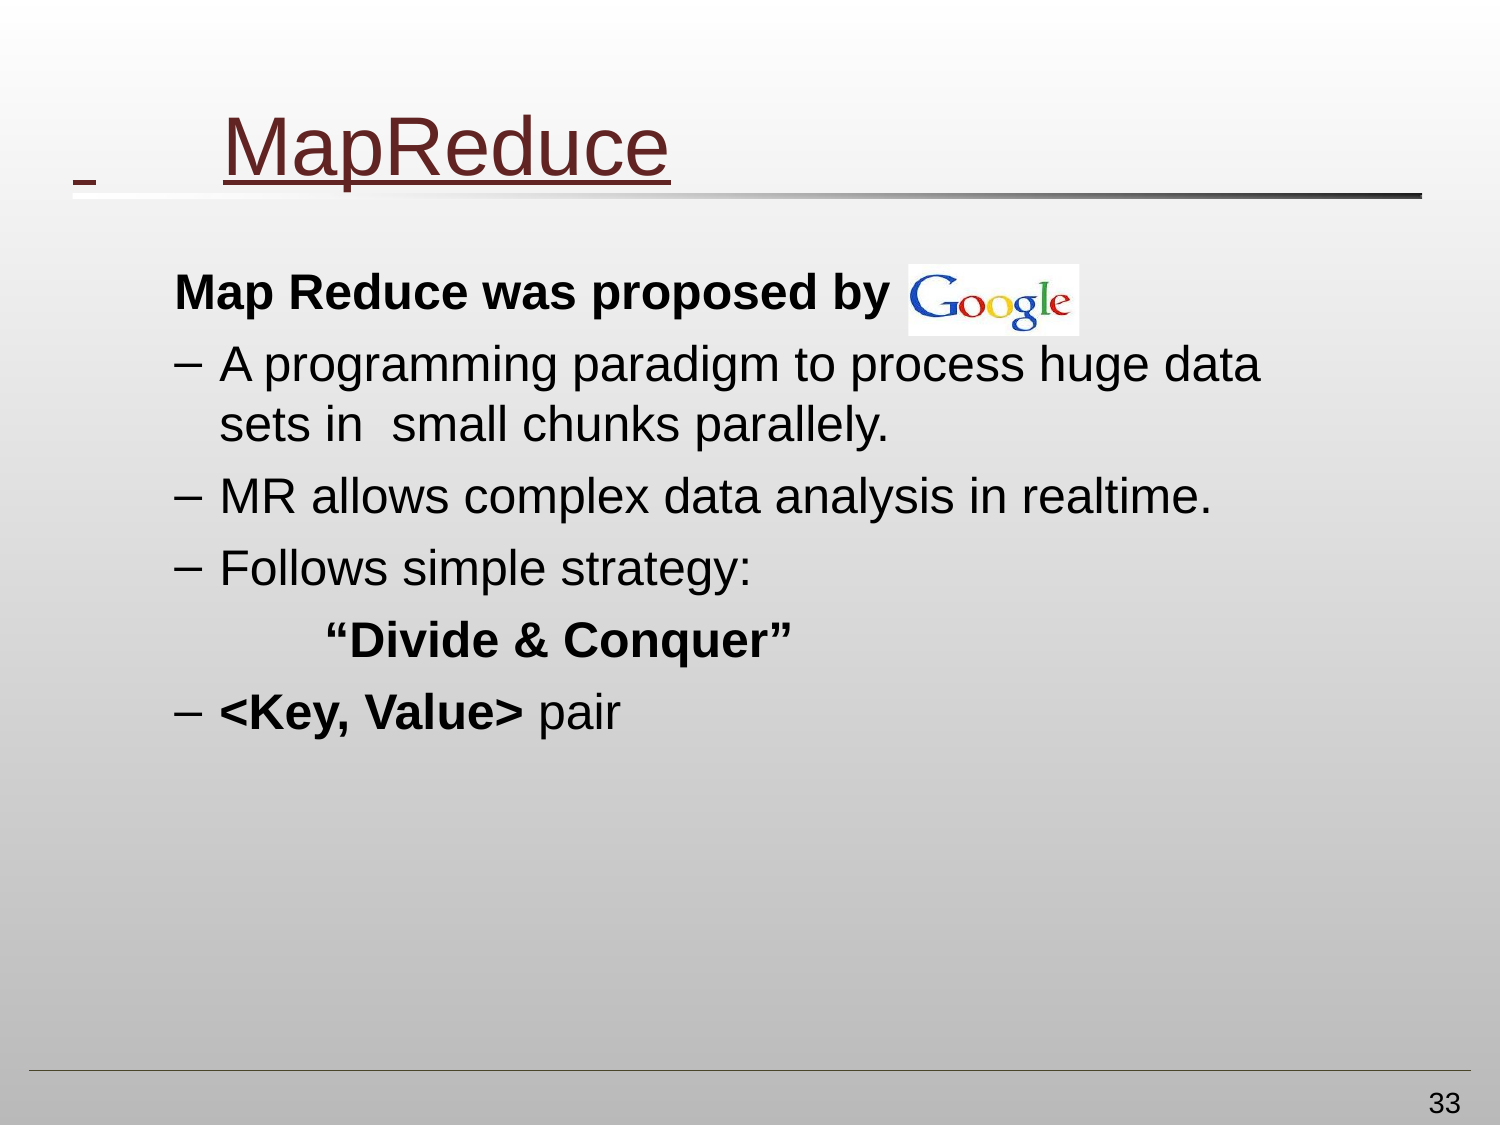

# MapReduce

Map Reduce was proposed by
A programming paradigm to process huge data sets in  small chunks parallely.
MR allows complex data analysis in realtime.
Follows simple strategy:
“Divide & Conquer”
<Key, Value> pair

33